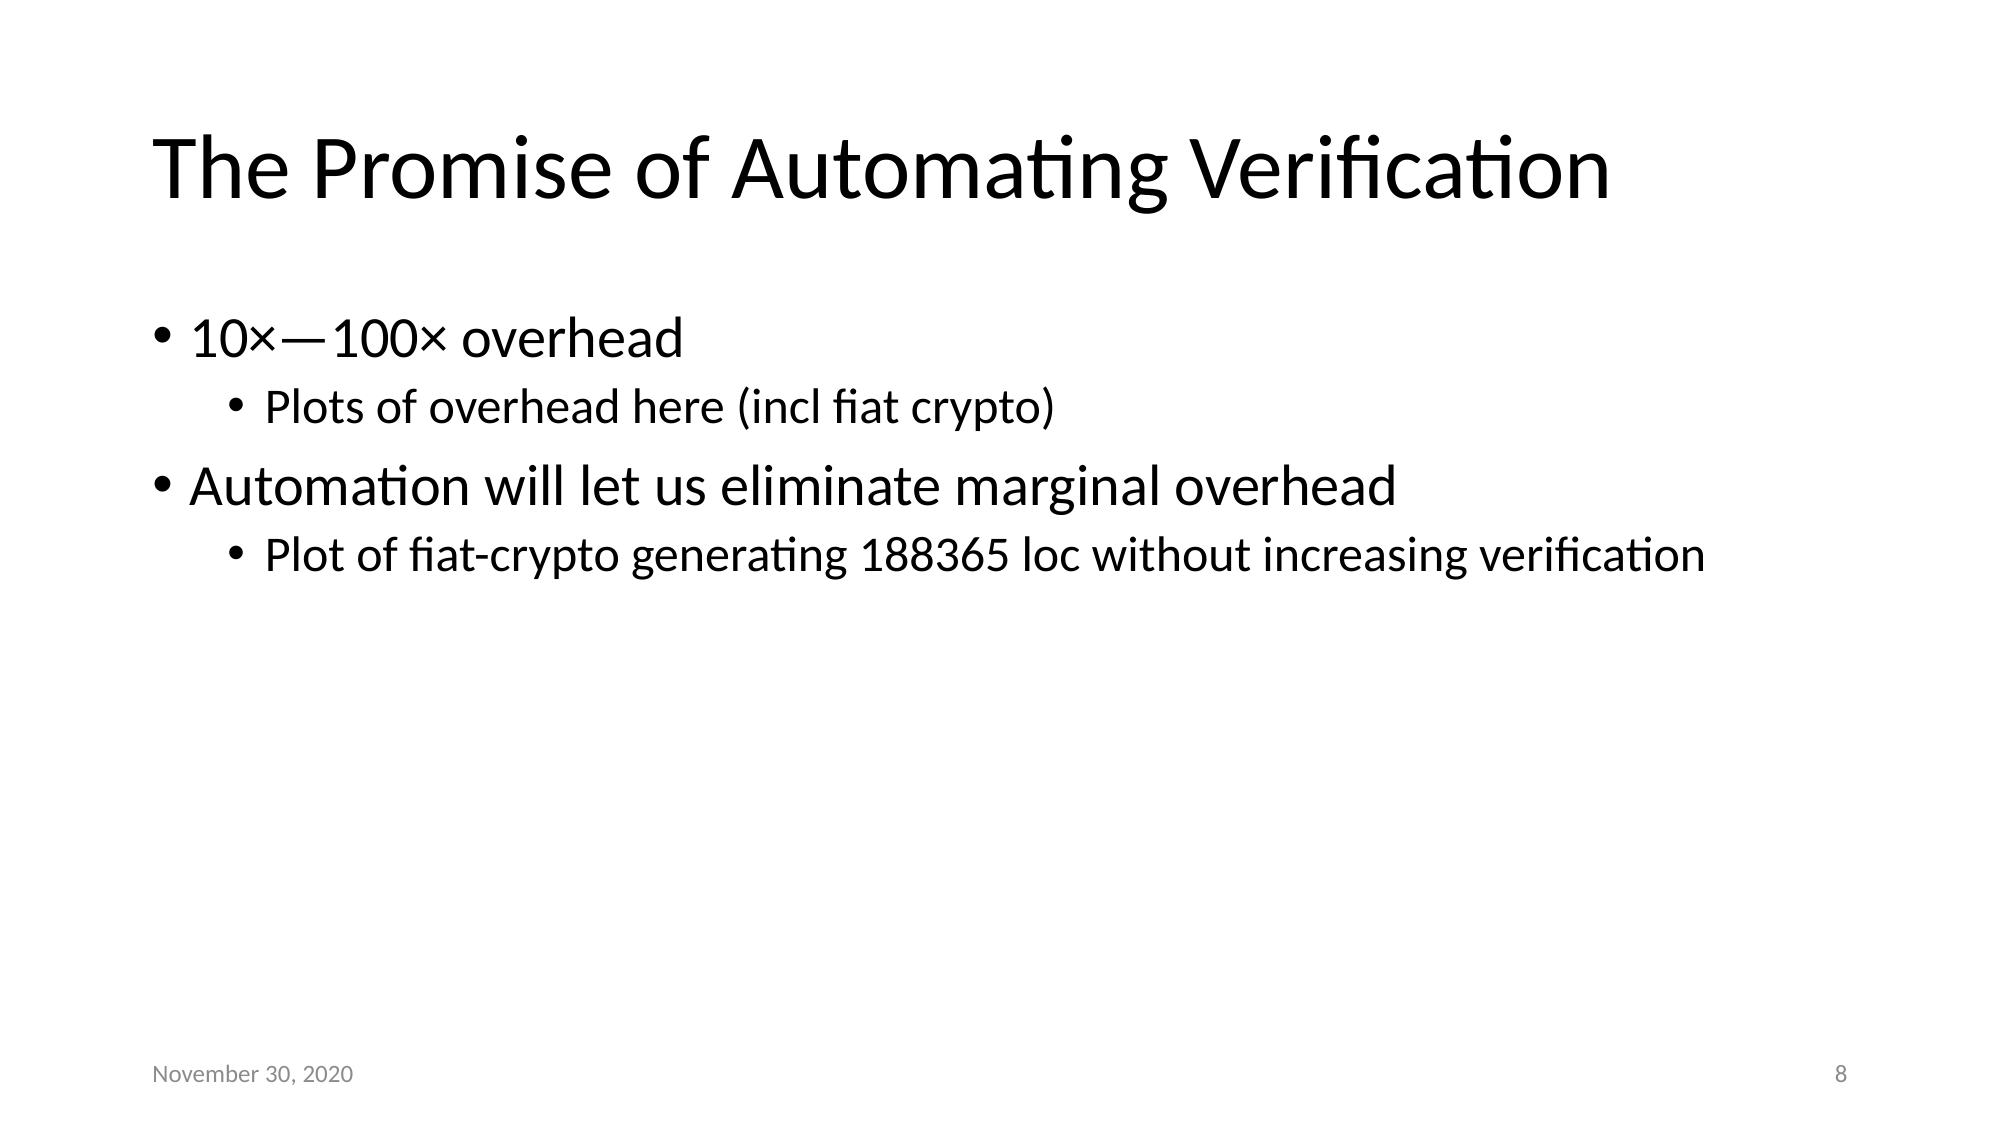

# The Promise of Automating Verification
10×—100× overhead
Plots of overhead here (incl fiat crypto)
Automation will let us eliminate marginal overhead
Plot of fiat-crypto generating 188365 loc without increasing verification

November 30, 2020
8